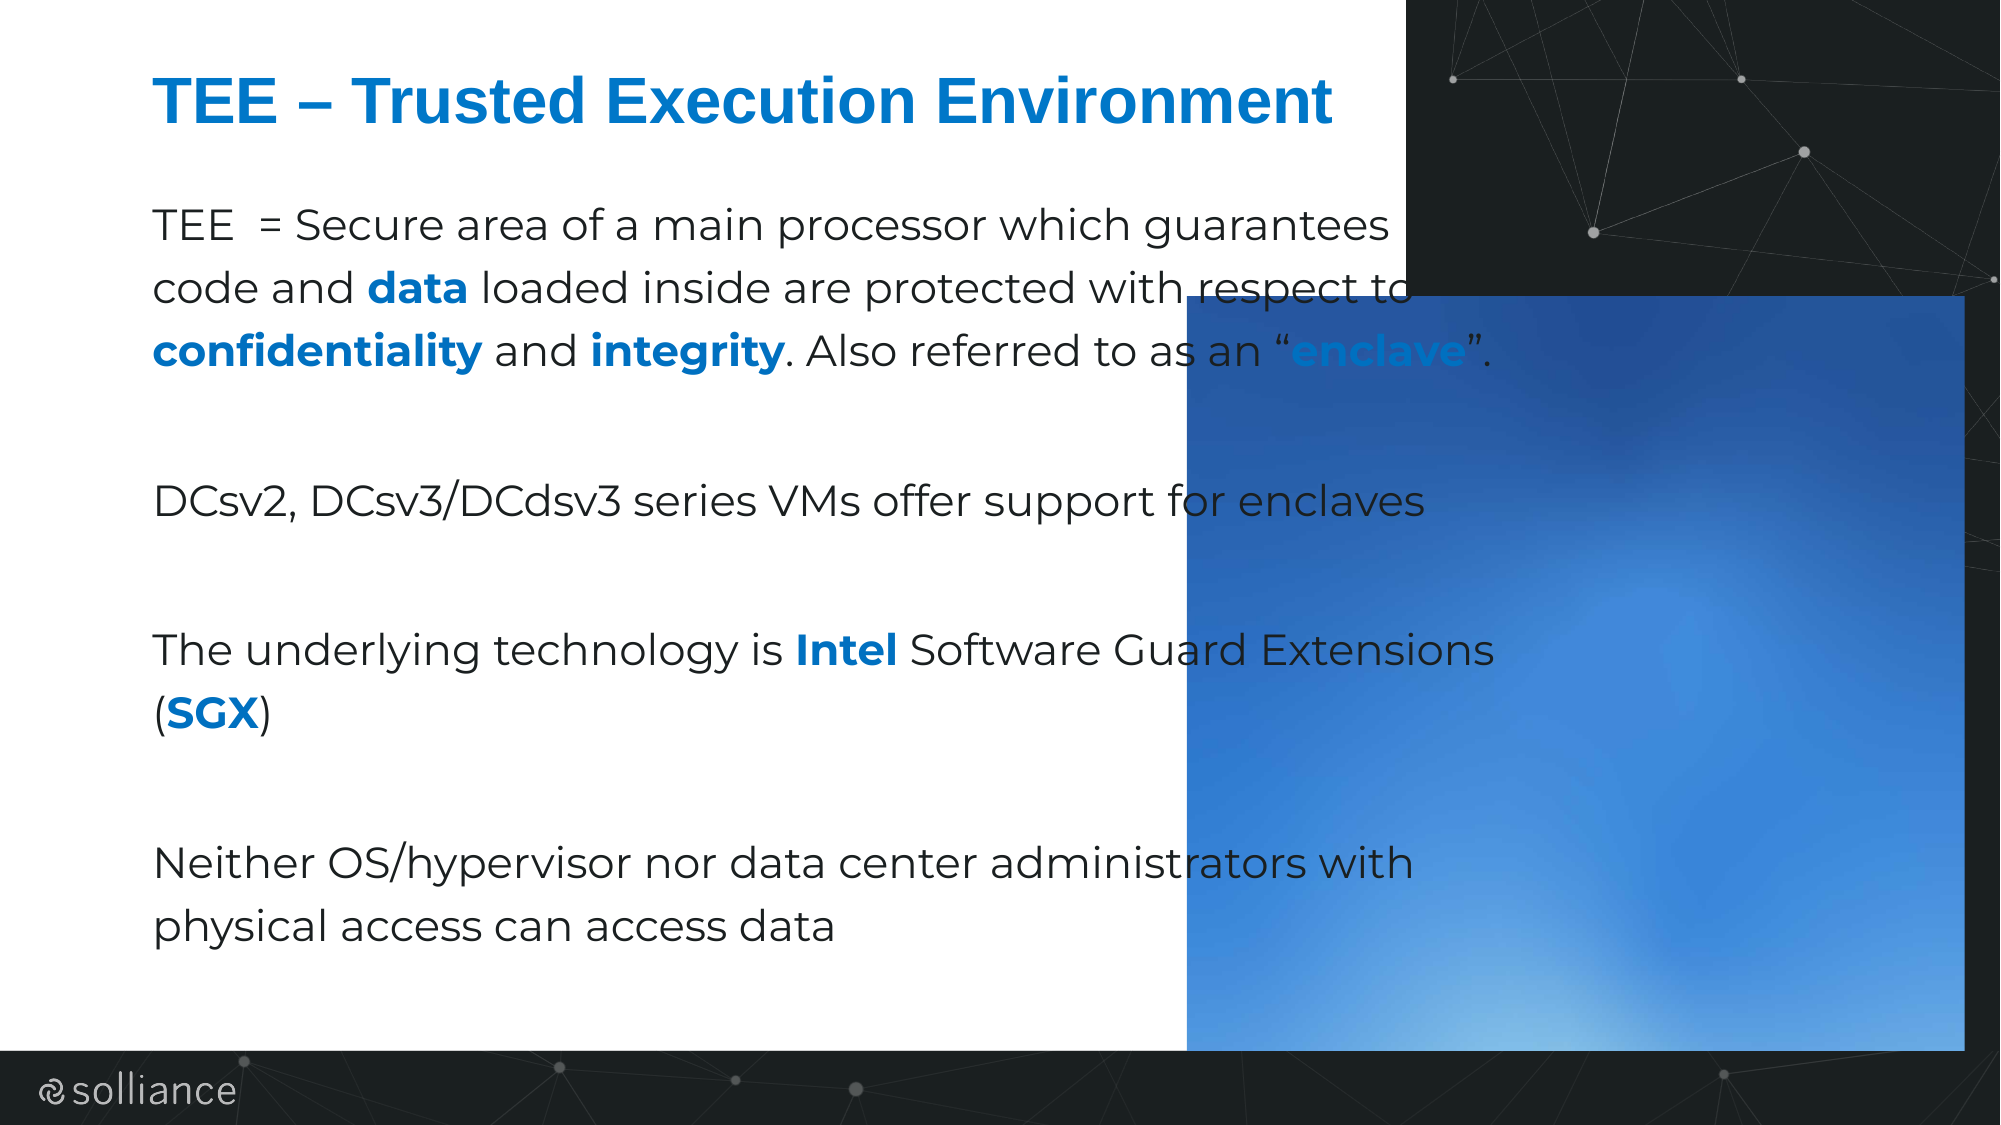

# TEE – Trusted Execution Environment
TEE  = Secure area of a main processor which guarantees code and data loaded inside are protected with respect to confidentiality and integrity. Also referred to as an “enclave”.

DCsv2, DCsv3/DCdsv3 series VMs offer support for enclaves

The underlying technology is Intel Software Guard Extensions (SGX)

Neither OS/hypervisor nor data center administrators with physical access can access data